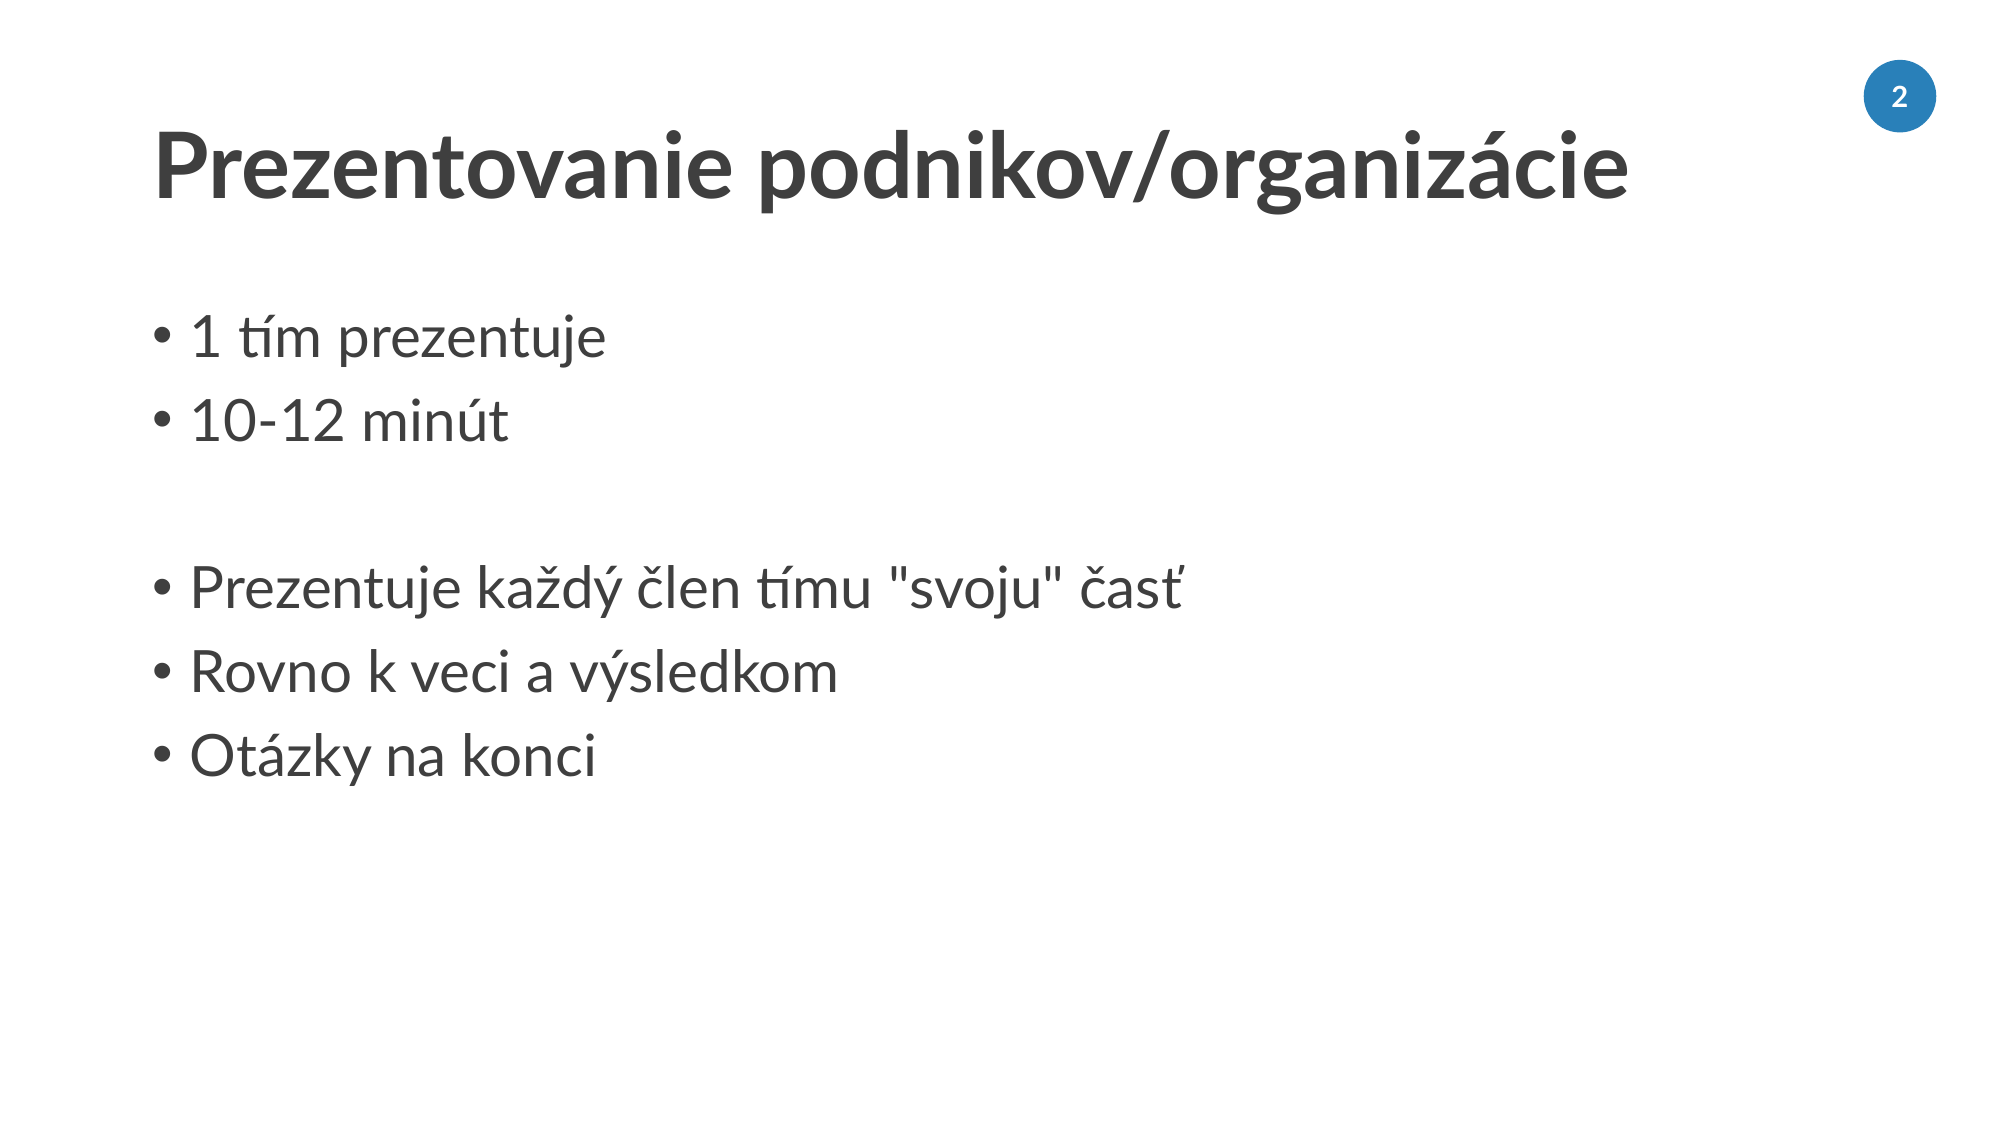

# Prezentovanie podnikov/organizácie
2
1 tím prezentuje
10-12 minút

Prezentuje každý člen tímu "svoju" časť
Rovno k veci a výsledkom
Otázky na konci